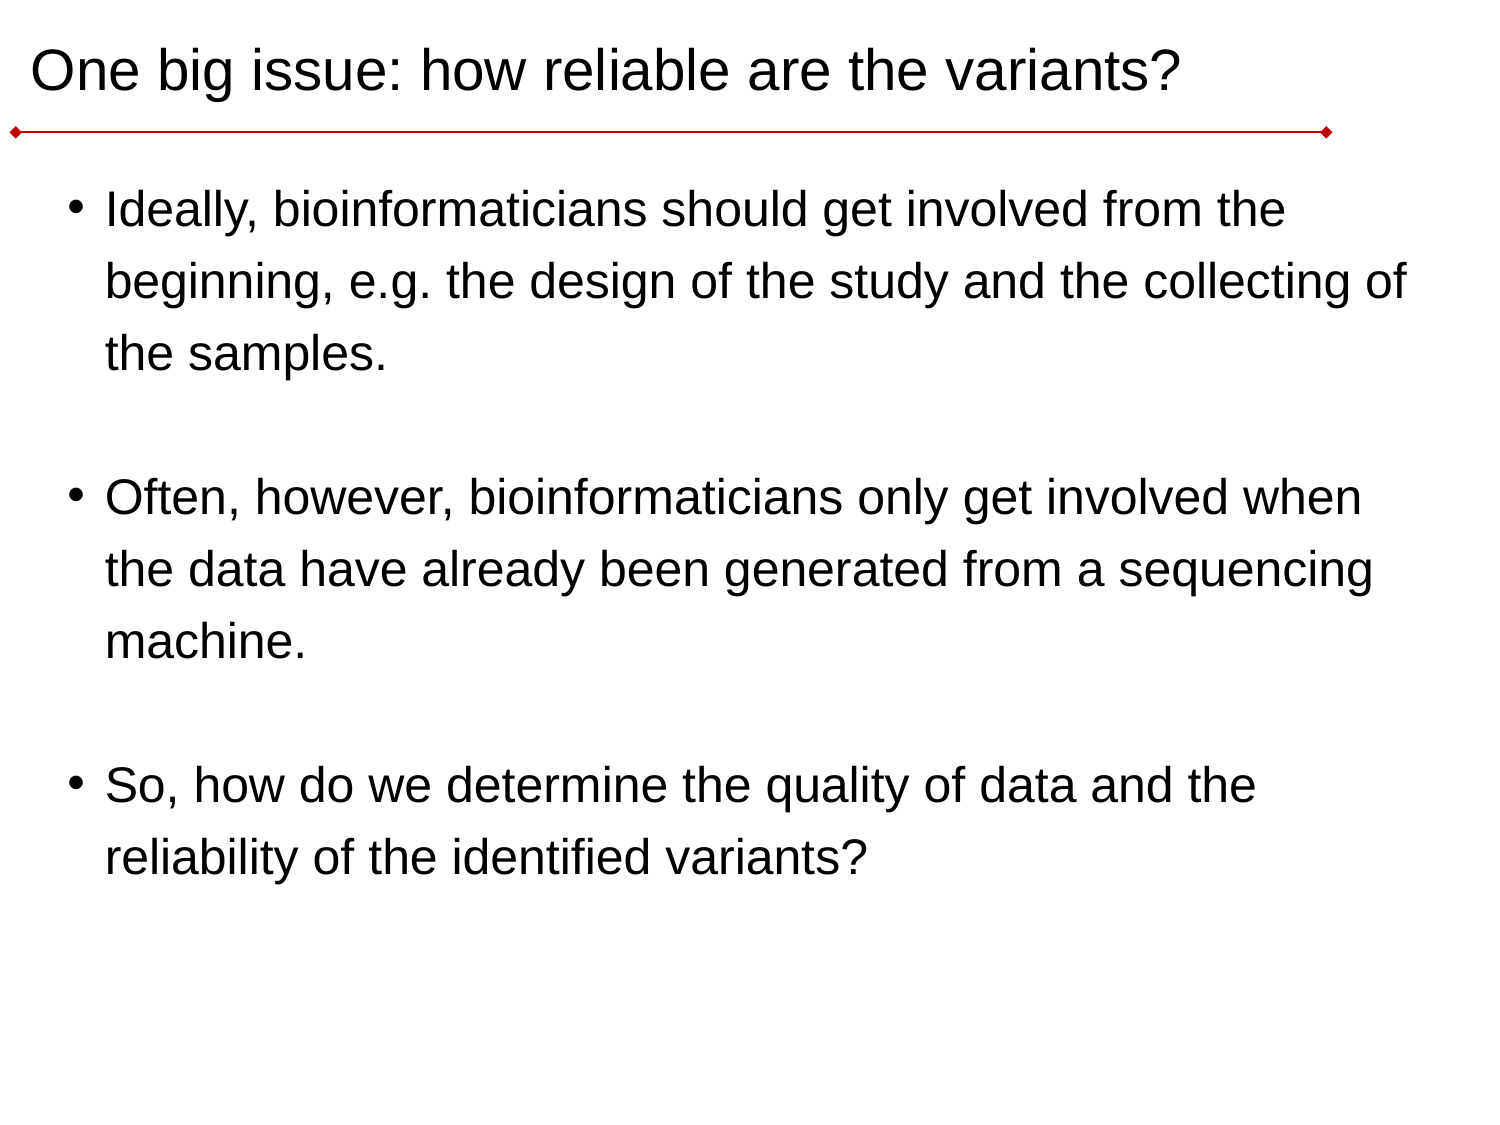

# One big issue: how reliable are the variants?
Ideally, bioinformaticians should get involved from the beginning, e.g. the design of the study and the collecting of the samples.

Often, however, bioinformaticians only get involved when the data have already been generated from a sequencing machine.

So, how do we determine the quality of data and the reliability of the identified variants?